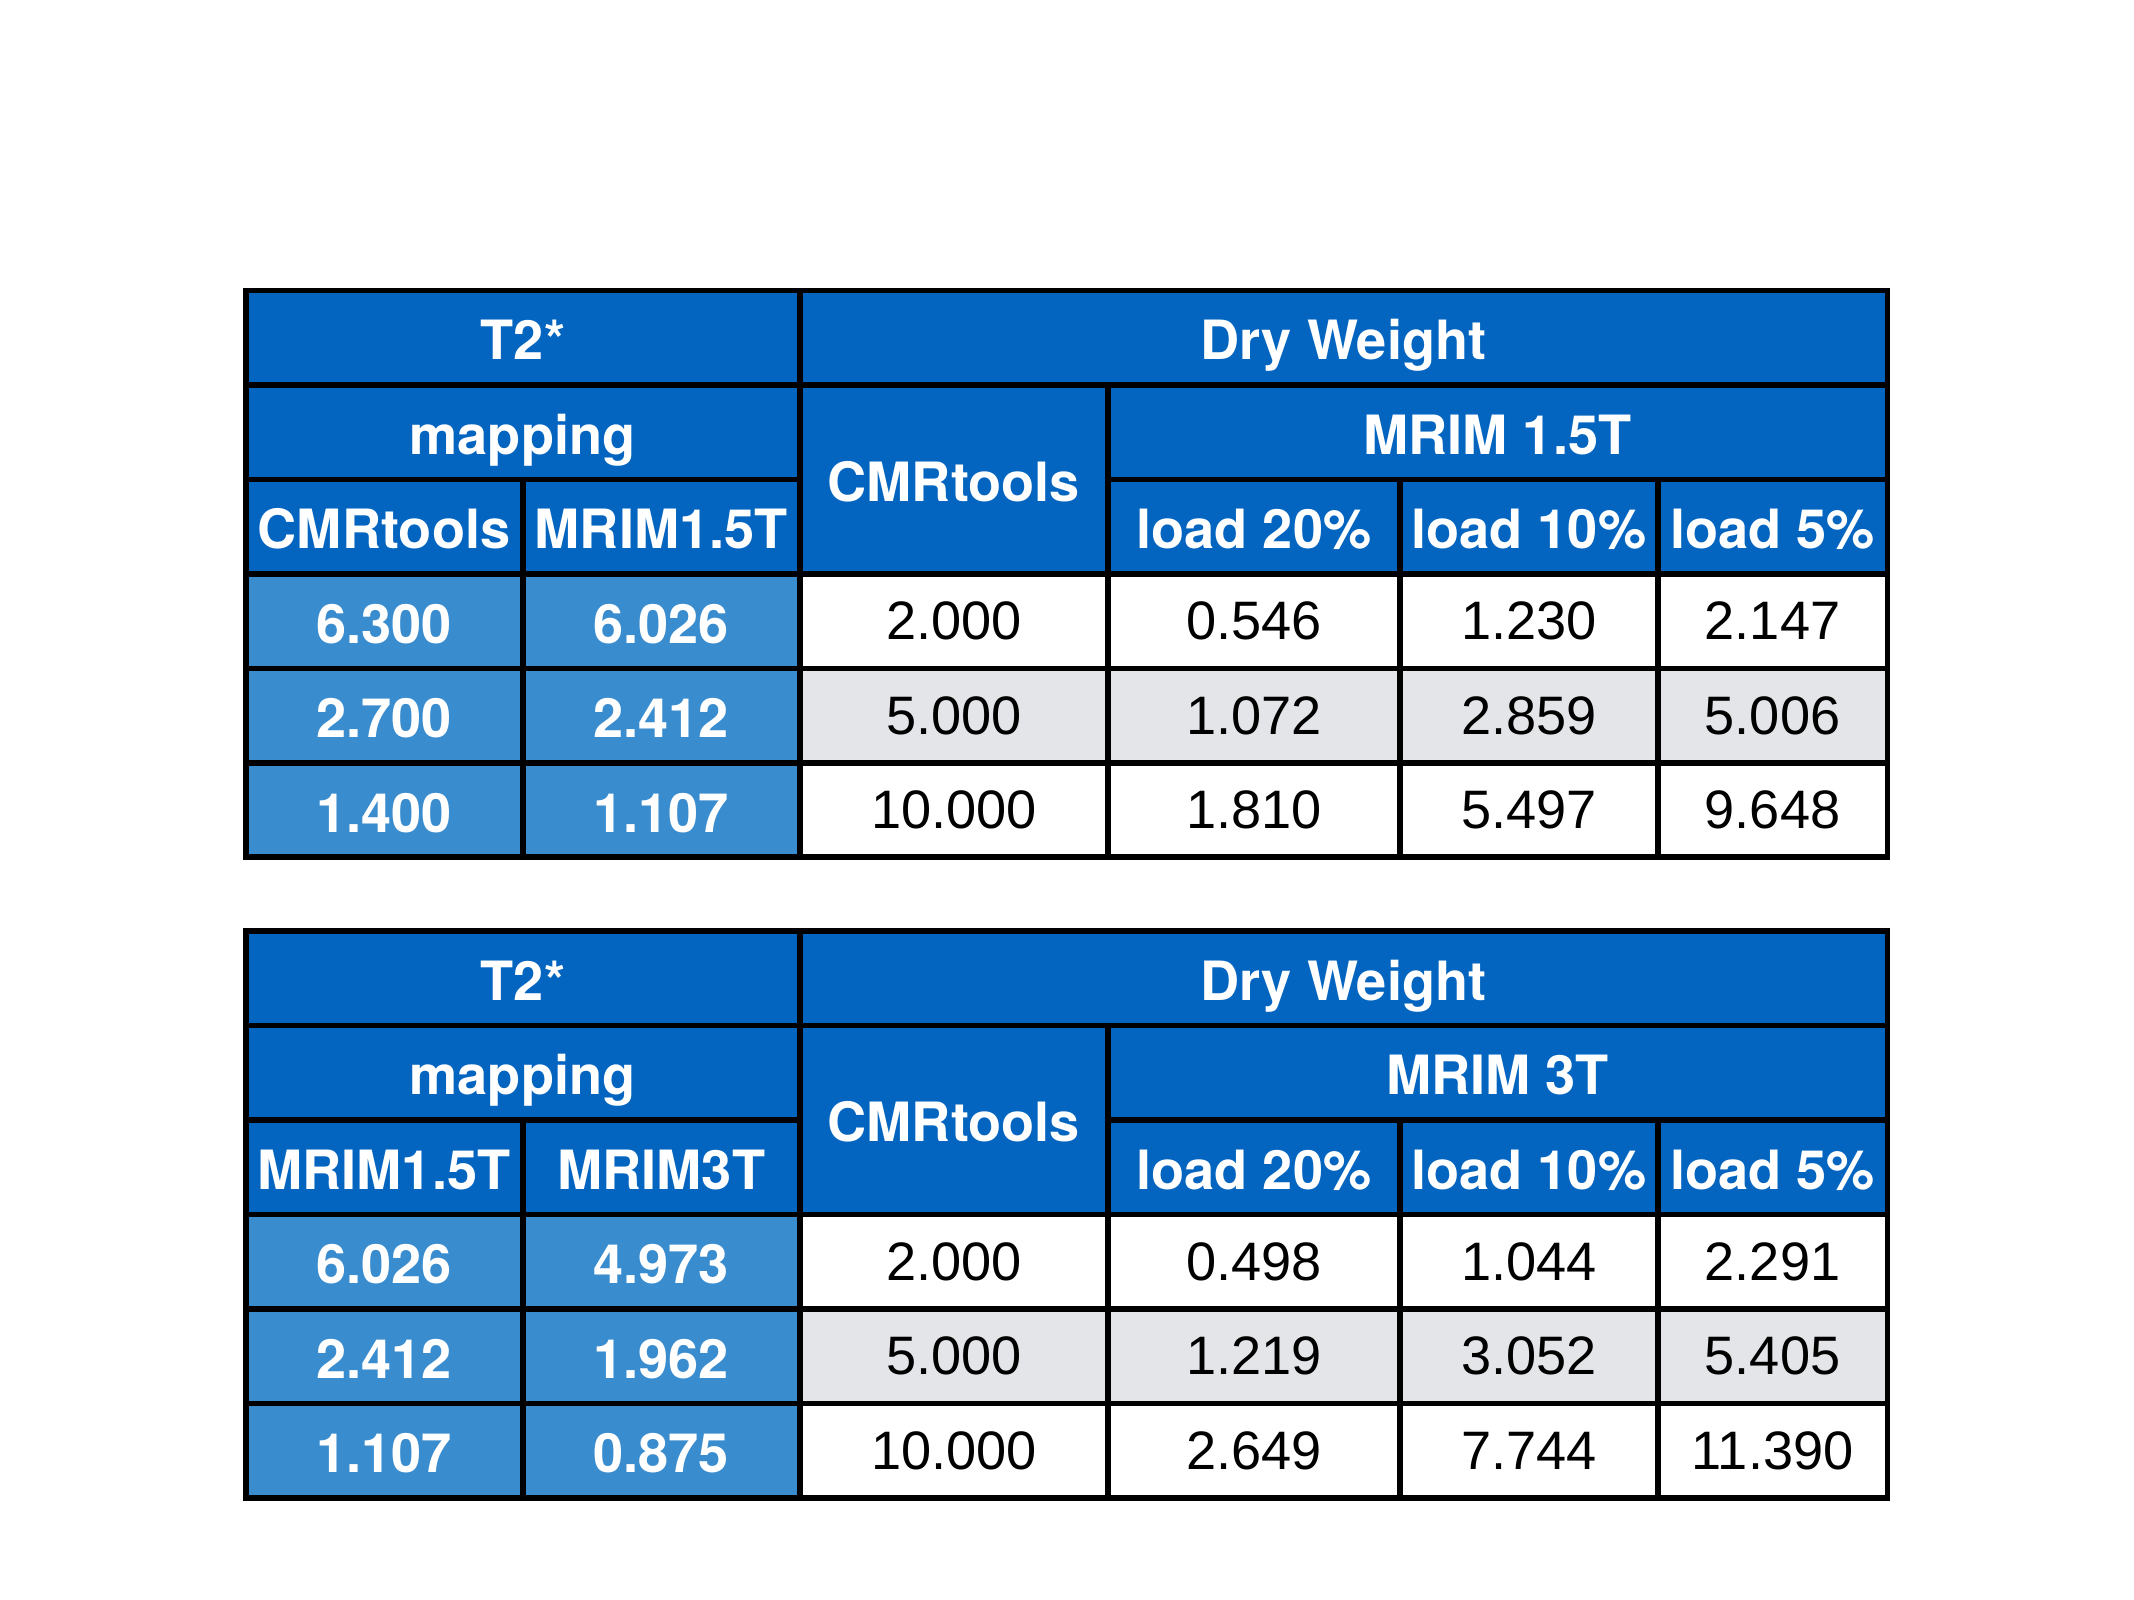

| T2\* |  | Dry Weight |  |  |  |
| --- | --- | --- | --- | --- | --- |
| mapping |  | CMRtools | MRIM 1.5T |  |  |
| CMRtools | MRIM1.5T |  | load 20% | load 10% | load 5% |
| 6.300 | 6.026 | 2.000 | 0.546 | 1.230 | 2.147 |
| 2.700 | 2.412 | 5.000 | 1.072 | 2.859 | 5.006 |
| 1.400 | 1.107 | 10.000 | 1.810 | 5.497 | 9.648 |
| T2\* |  | Dry Weight |  |  |  |
| --- | --- | --- | --- | --- | --- |
| mapping |  | CMRtools | MRIM 3T |  |  |
| MRIM1.5T | MRIM3T |  | load 20% | load 10% | load 5% |
| 6.026 | 4.973 | 2.000 | 0.498 | 1.044 | 2.291 |
| 2.412 | 1.962 | 5.000 | 1.219 | 3.052 | 5.405 |
| 1.107 | 0.875 | 10.000 | 2.649 | 7.744 | 11.390 |